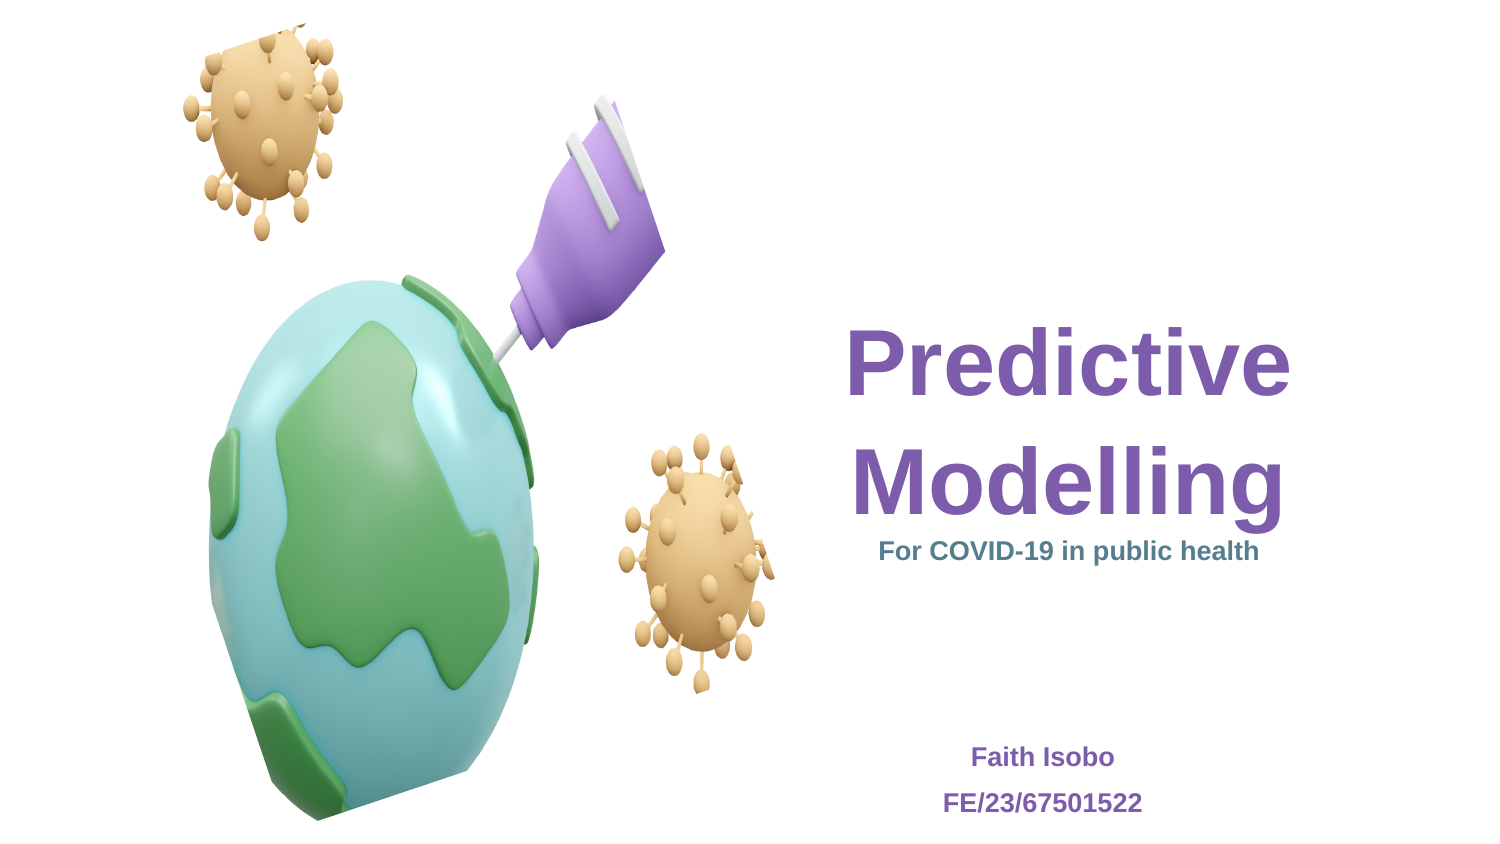

Predictive Modelling
For COVID-19 in public health
Faith Isobo
FE/23/67501522